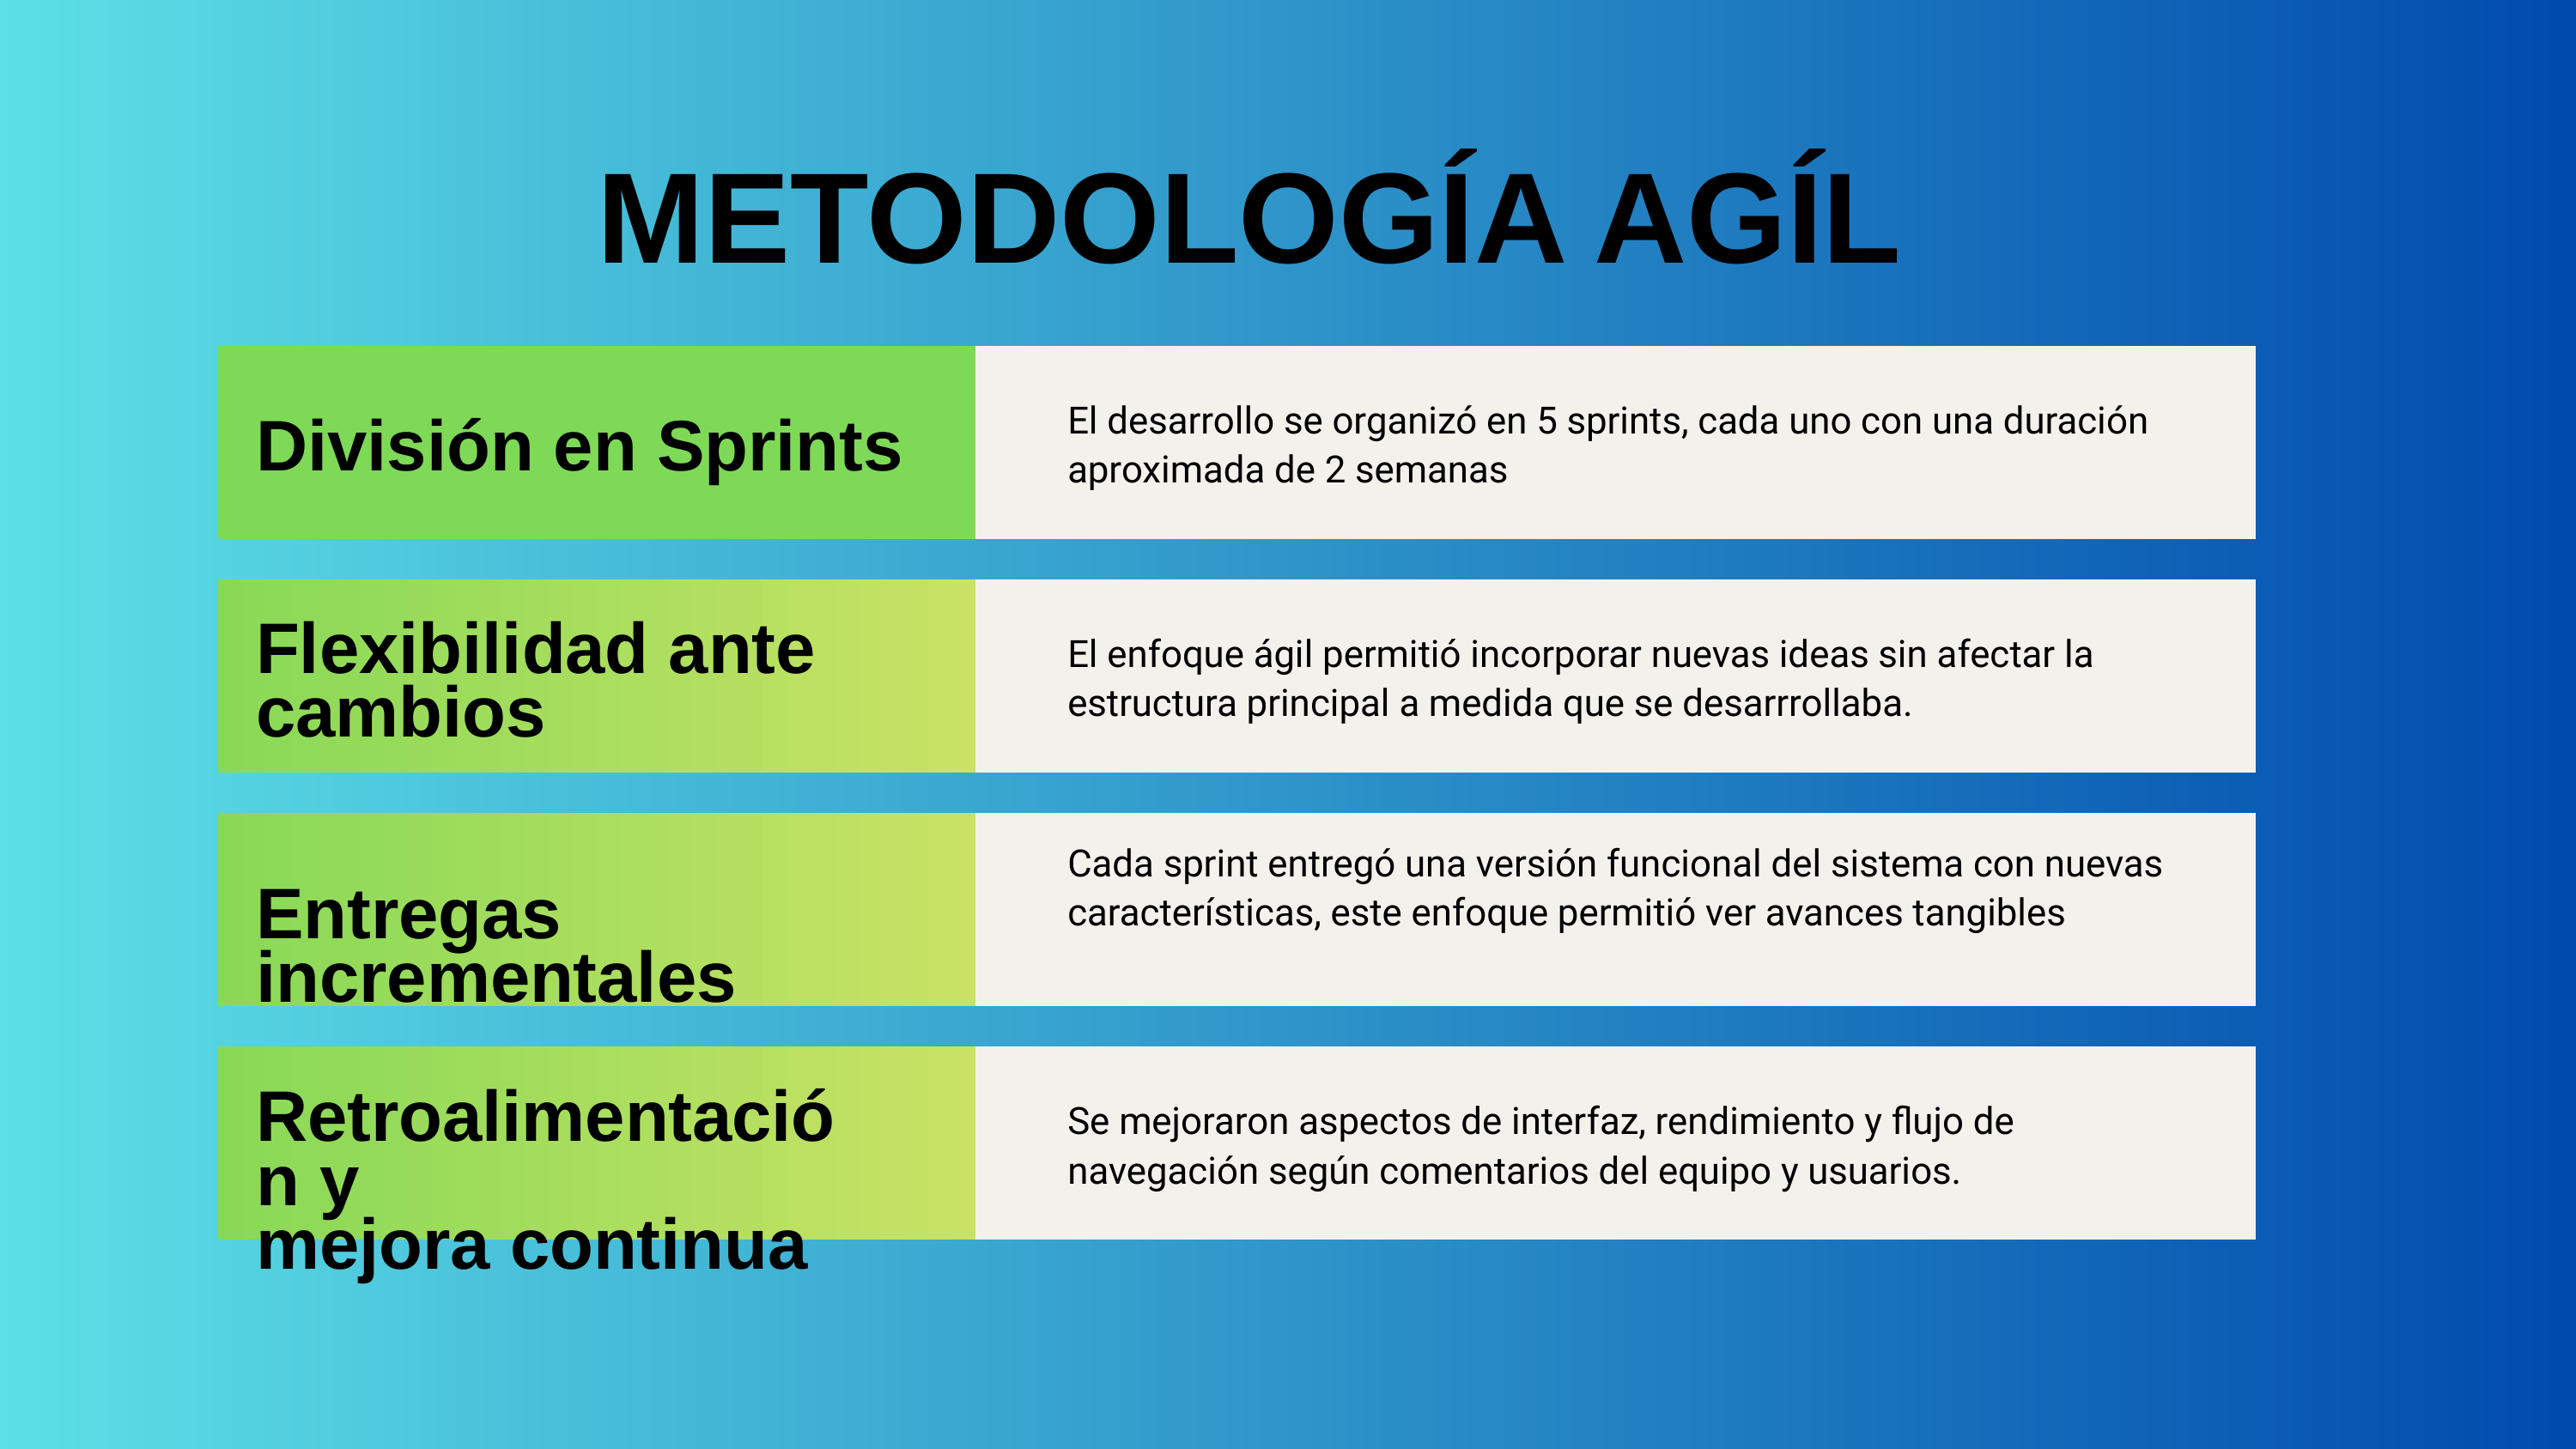

METODOLOGÍA AGÍL

El desarrollo se organizó en 5 sprints, cada uno con una duración aproximada de 2 semanas
División en Sprints

Flexibilidad ante cambios
El enfoque ágil permitió incorporar nuevas ideas sin afectar la estructura principal a medida que se desarrrollaba.

Cada sprint entregó una versión funcional del sistema con nuevas características, este enfoque permitió ver avances tangibles
Entregas incrementales

Retroalimentación y
mejora continua
Se mejoraron aspectos de interfaz, rendimiento y flujo de navegación según comentarios del equipo y usuarios.